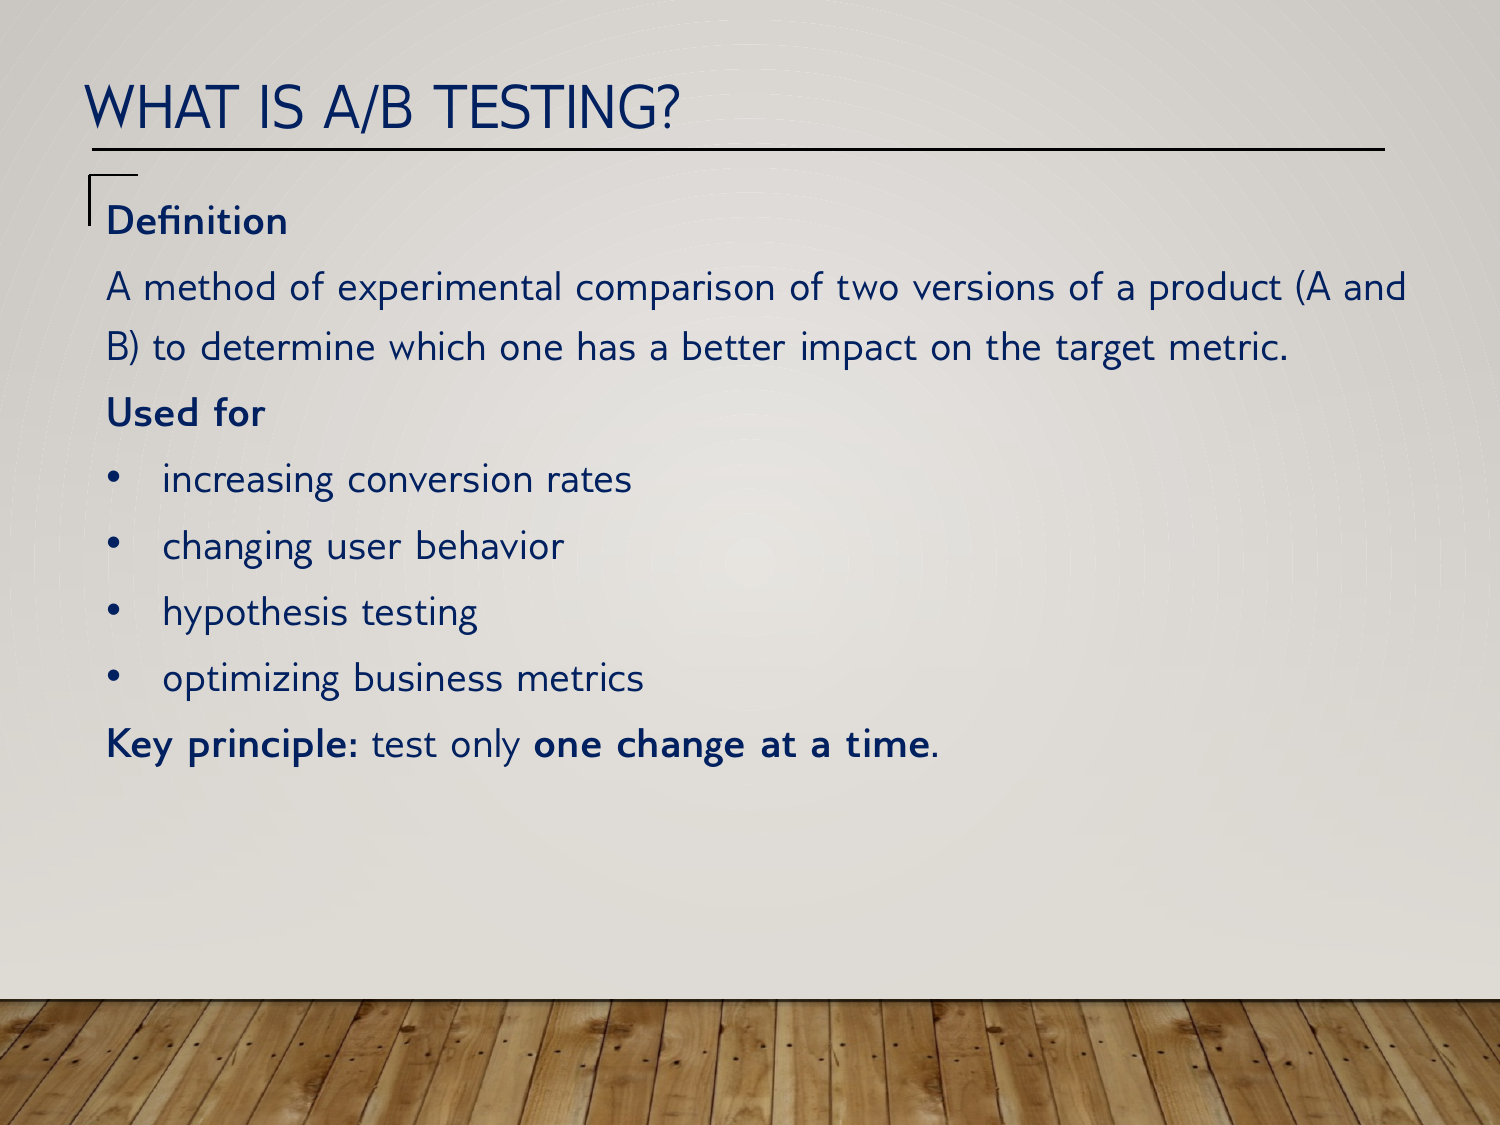

What Is A/B Testing?
Definition
A method of experimental comparison of two versions of a product (A and B) to determine which one has a better impact on the target metric.
Used for
increasing conversion rates
changing user behavior
hypothesis testing
optimizing business metrics
Key principle: test only one change at a time.